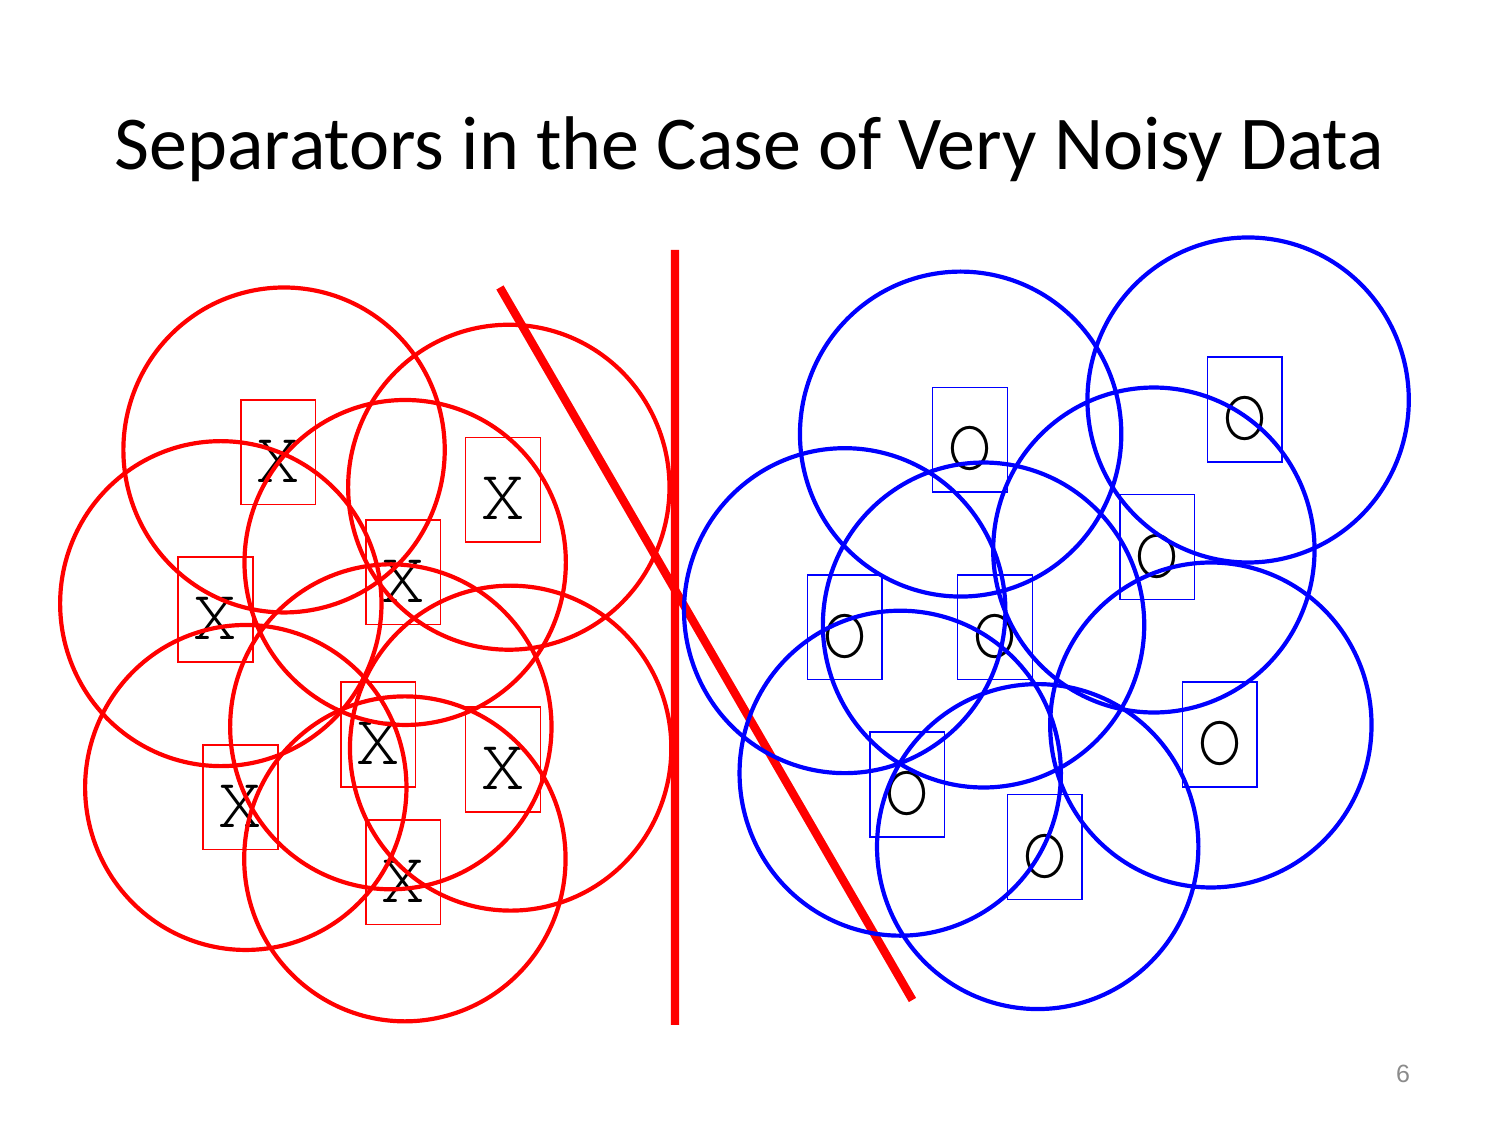

# Separators in the Case of Very Noisy Data

O
O

X

X

O
X
X

O
O

X
O

X
O
X
O
X
6